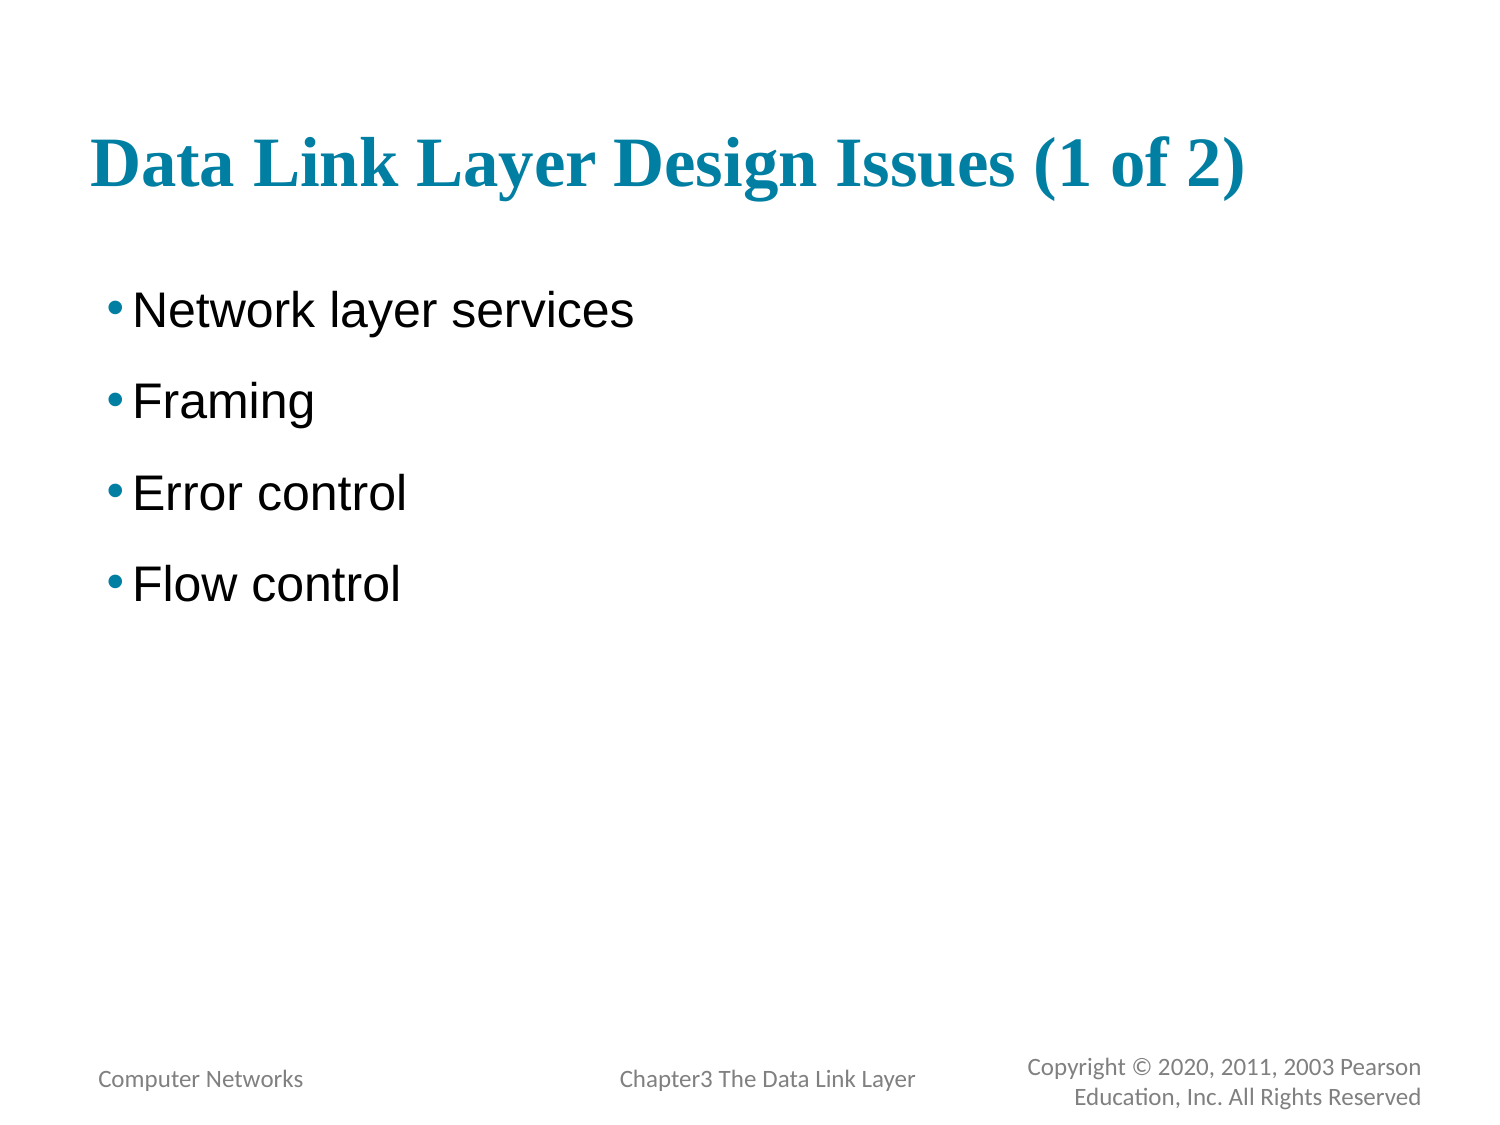

# Data Link Layer Design Issues (1 of 2)
Network layer services
Framing
Error control
Flow control